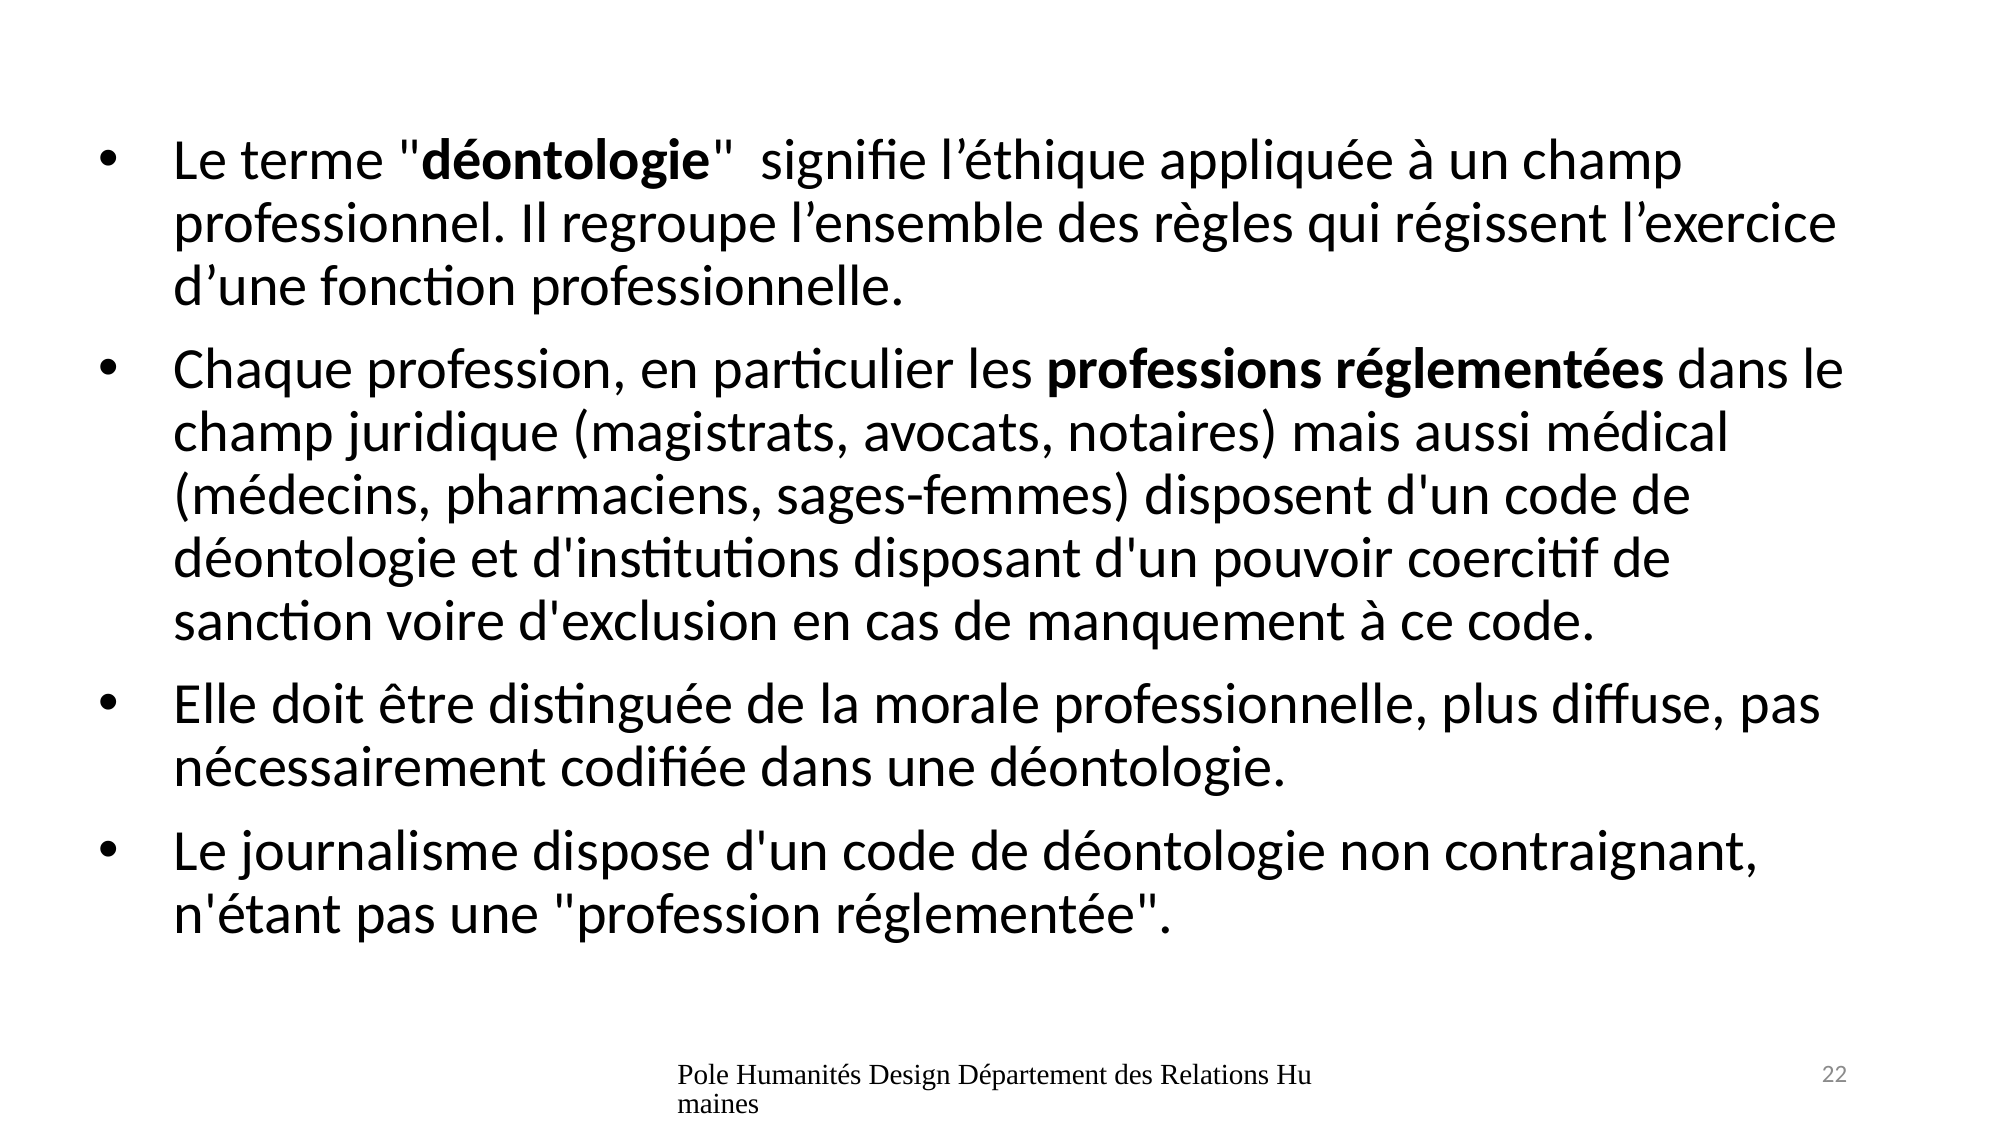

Le terme "déontologie"  signifie l’éthique appliquée à un champ professionnel. Il regroupe l’ensemble des règles qui régissent l’exercice d’une fonction professionnelle.
Chaque profession, en particulier les professions réglementées dans le champ juridique (magistrats, avocats, notaires) mais aussi médical (médecins, pharmaciens, sages-femmes) disposent d'un code de déontologie et d'institutions disposant d'un pouvoir coercitif de sanction voire d'exclusion en cas de manquement à ce code.
Elle doit être distinguée de la morale professionnelle, plus diffuse, pas nécessairement codifiée dans une déontologie.
Le journalisme dispose d'un code de déontologie non contraignant, n'étant pas une "profession réglementée".
Pole Humanités Design Département des Relations Humaines
22